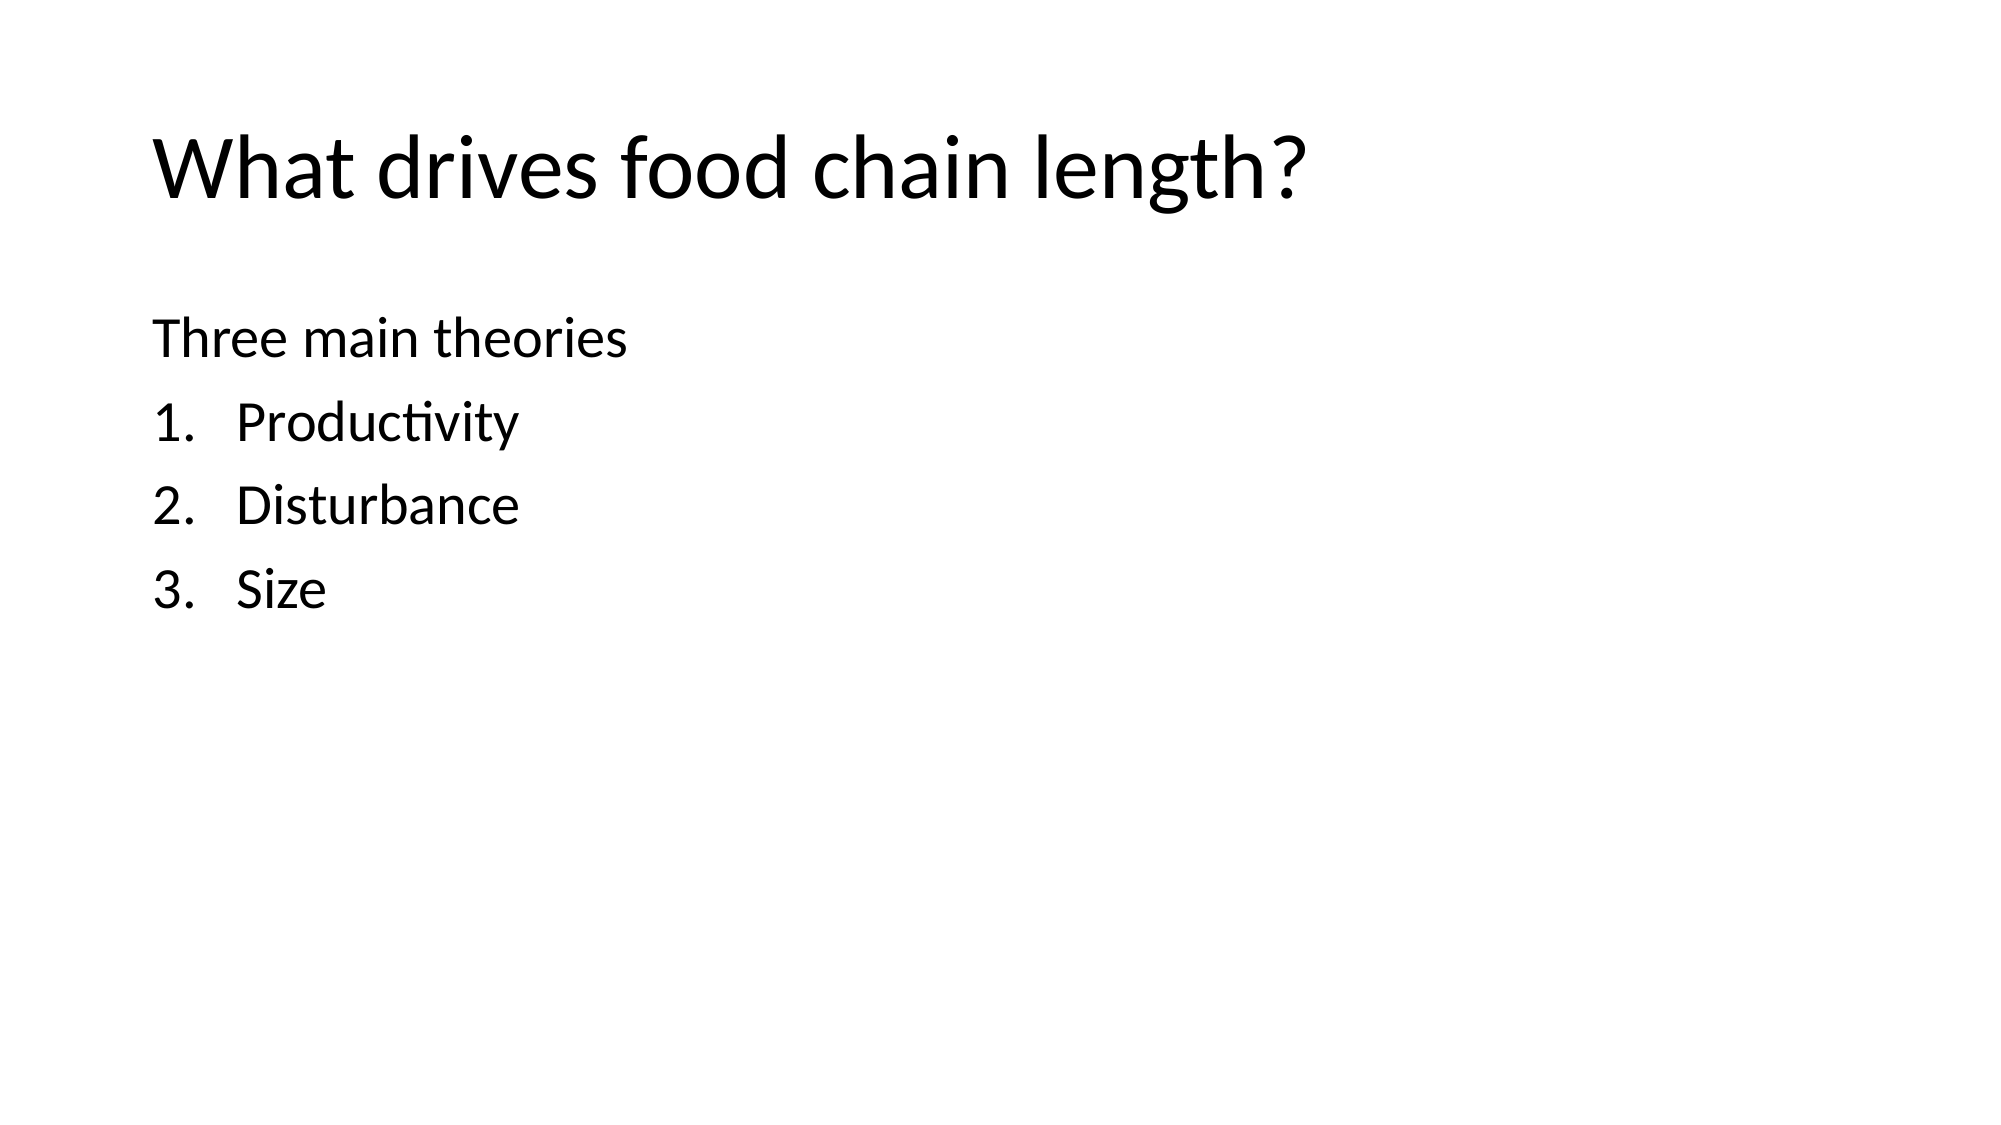

# What drives food chain length?
Three main theories
Productivity
Disturbance
Size